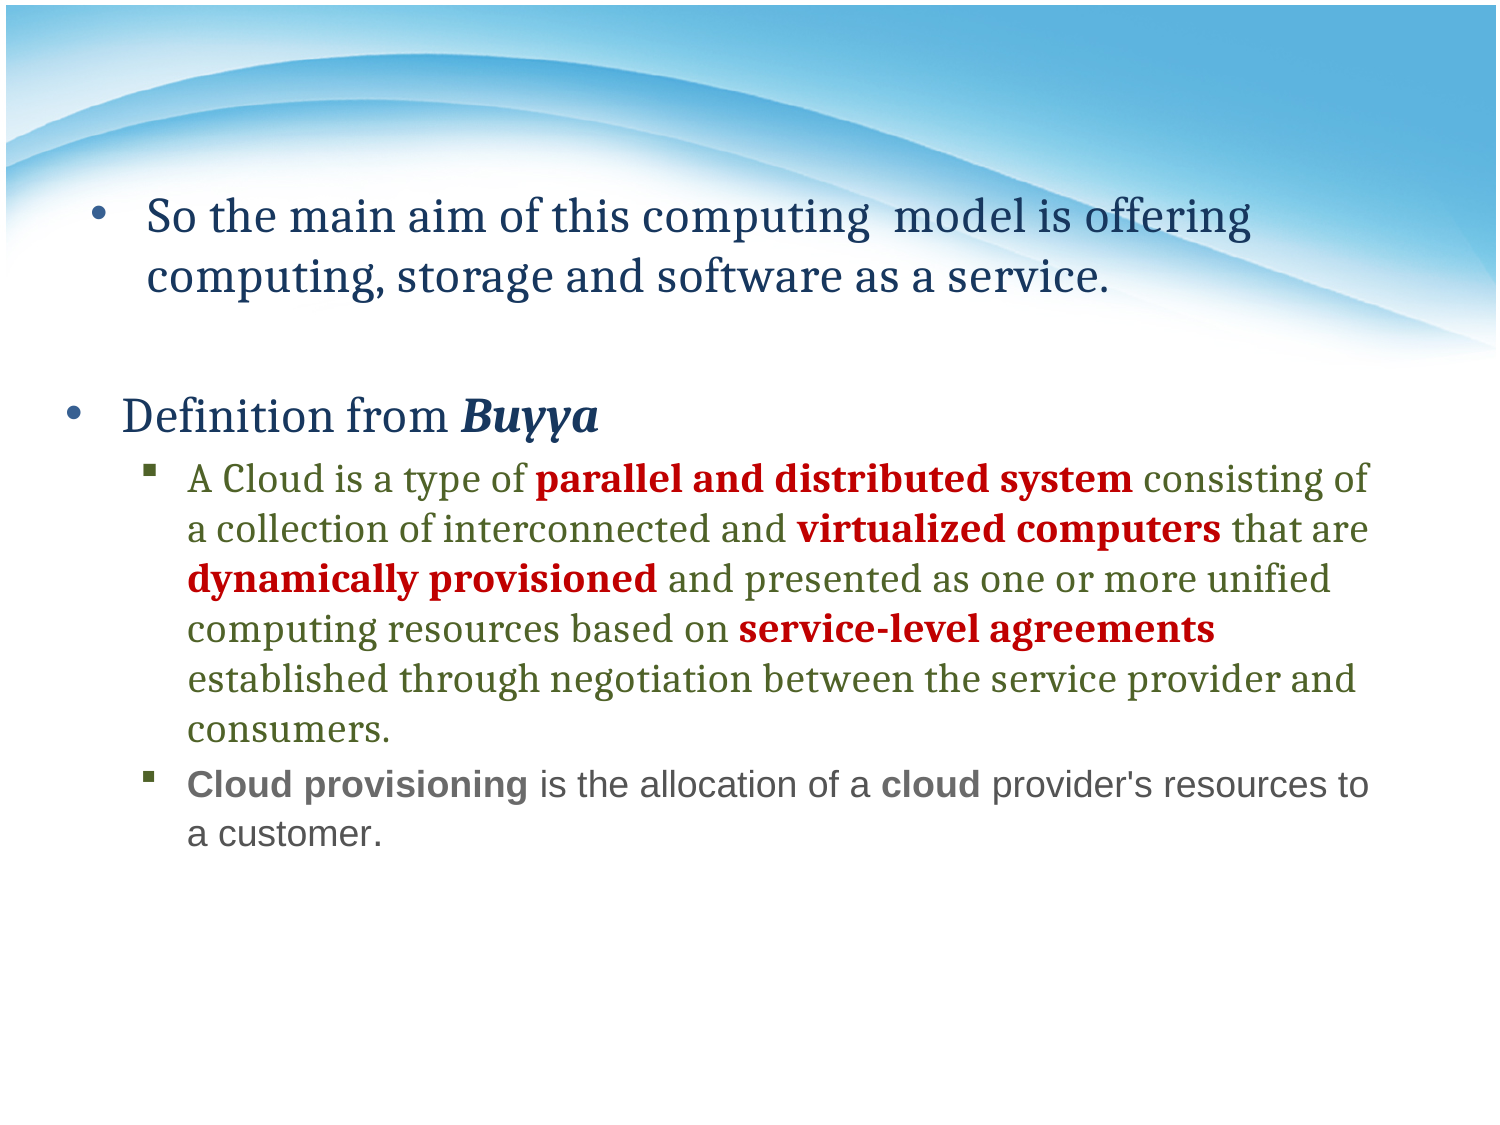

So the main aim of this computing  model is offering computing, storage and software as a service.

Definition from Buyya
A Cloud is a type of parallel and distributed system consisting of a collection of interconnected and virtualized computers that are dynamically provisioned and presented as one or more unified computing resources based on service-level agreements established through negotiation between the service provider and consumers.
Cloud provisioning is the allocation of a cloud provider's resources to a customer.